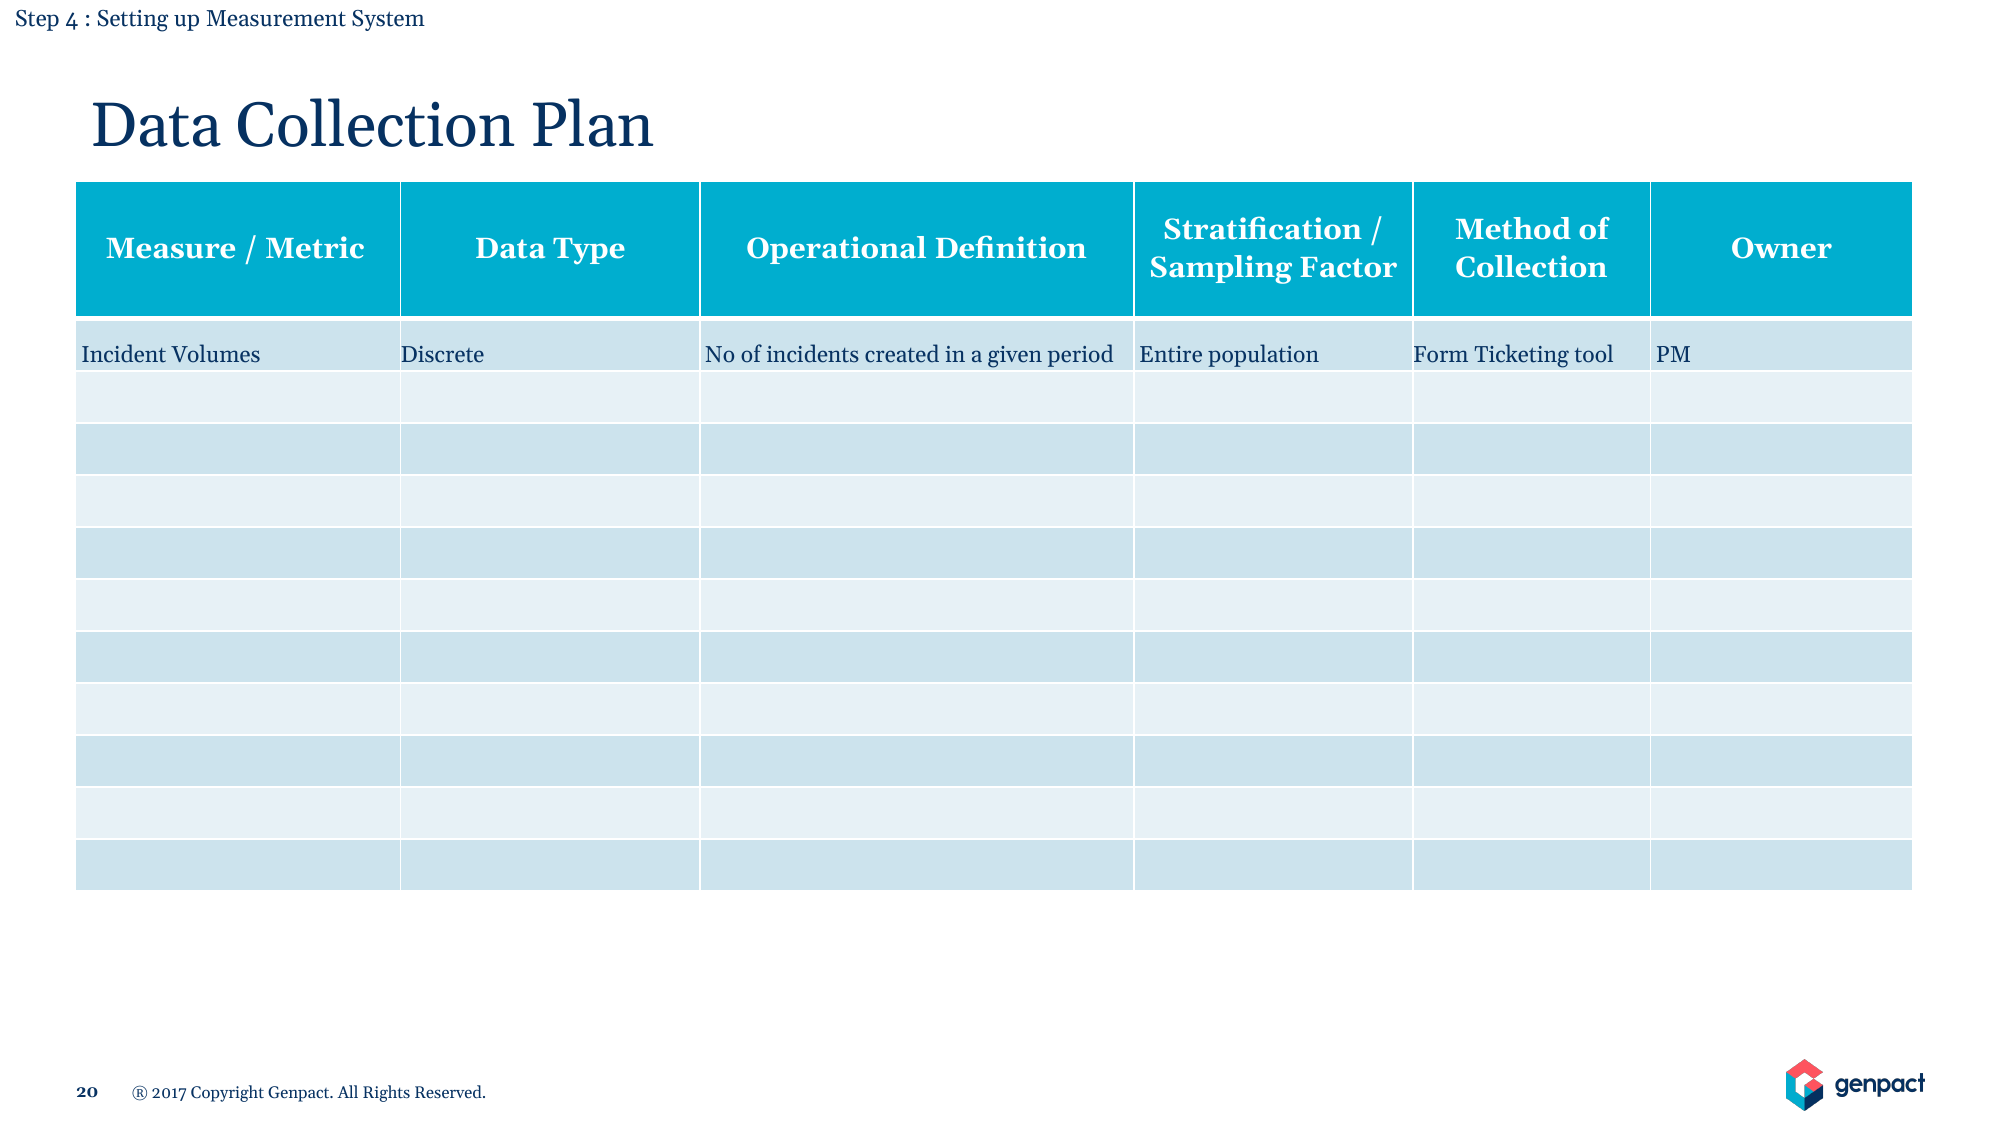

Step 4 : Setting up Measurement System
Data Collection Plan
| Measure / Metric | Data Type | Operational Definition | Stratification / Sampling Factor | Method of Collection | Owner |
| --- | --- | --- | --- | --- | --- |
| Incident Volumes | Discrete | No of incidents created in a given period | Entire population | Form Ticketing tool | PM |
|  |  |  |  |  |  |
|  |  |  |  |  |  |
|  |  |  |  |  |  |
|  |  |  |  |  |  |
|  |  |  |  |  |  |
|  |  |  |  |  |  |
|  |  |  |  |  |  |
|  |  |  |  |  |  |
|  |  |  |  |  |  |
|  |  |  |  |  |  |